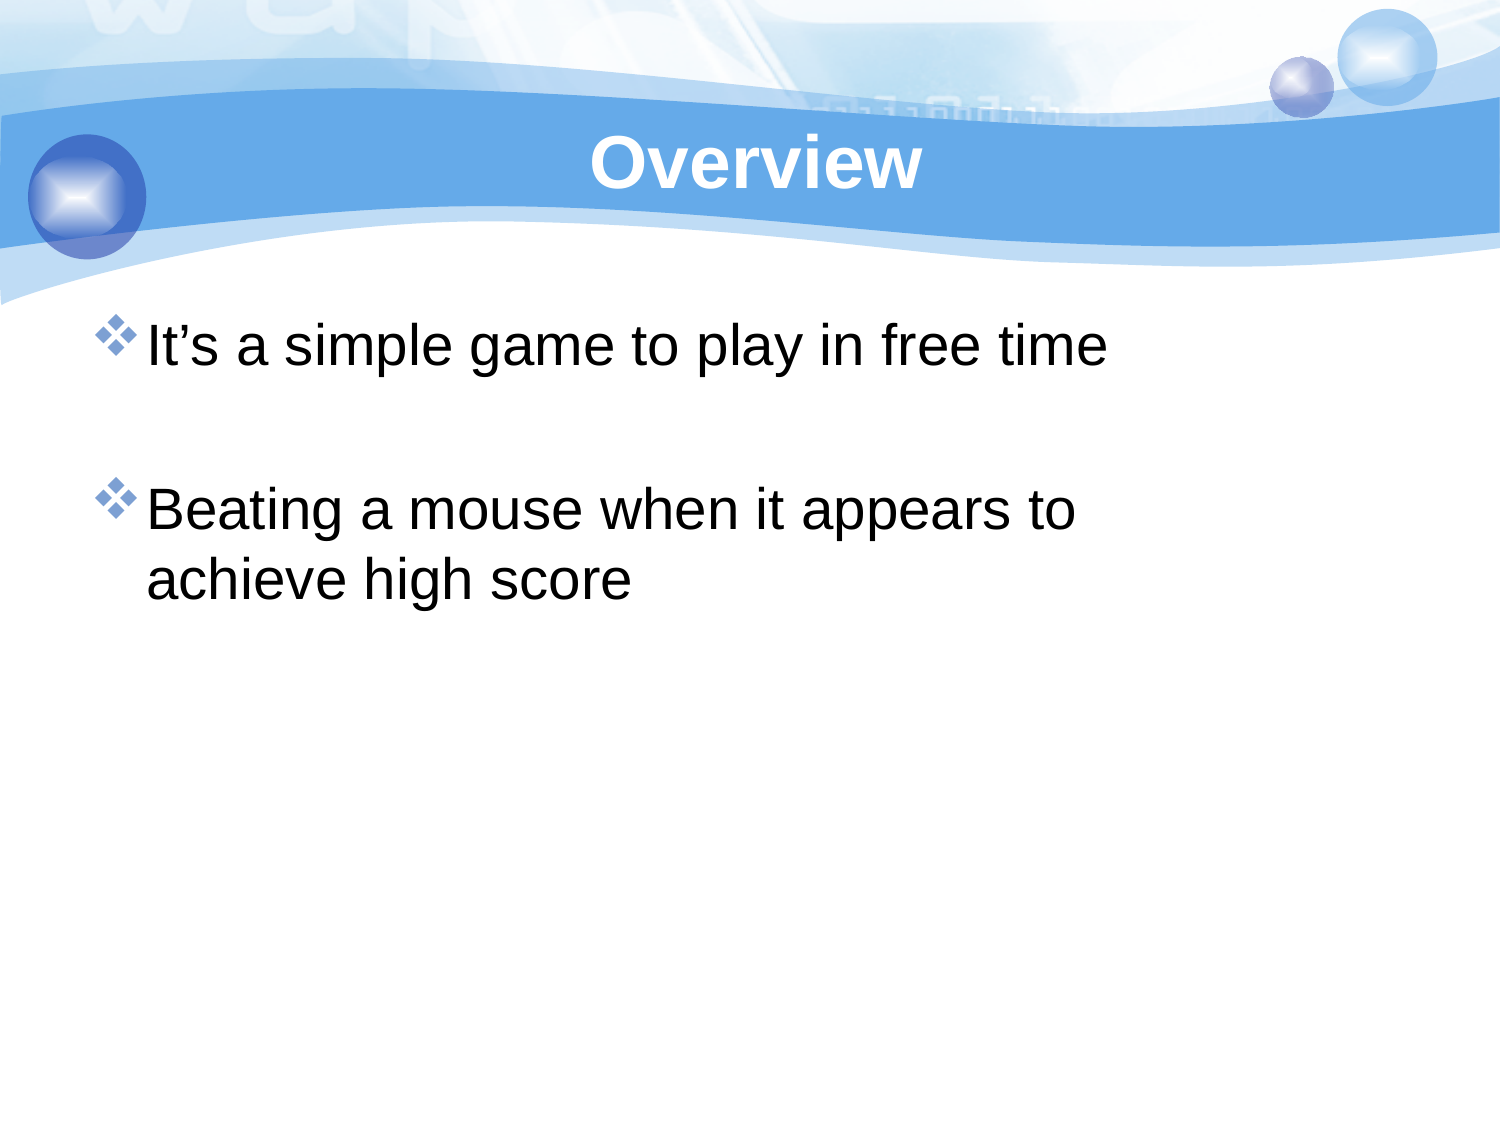

# Overview
It’s a simple game to play in free time

Beating a mouse when it appears to achieve high score